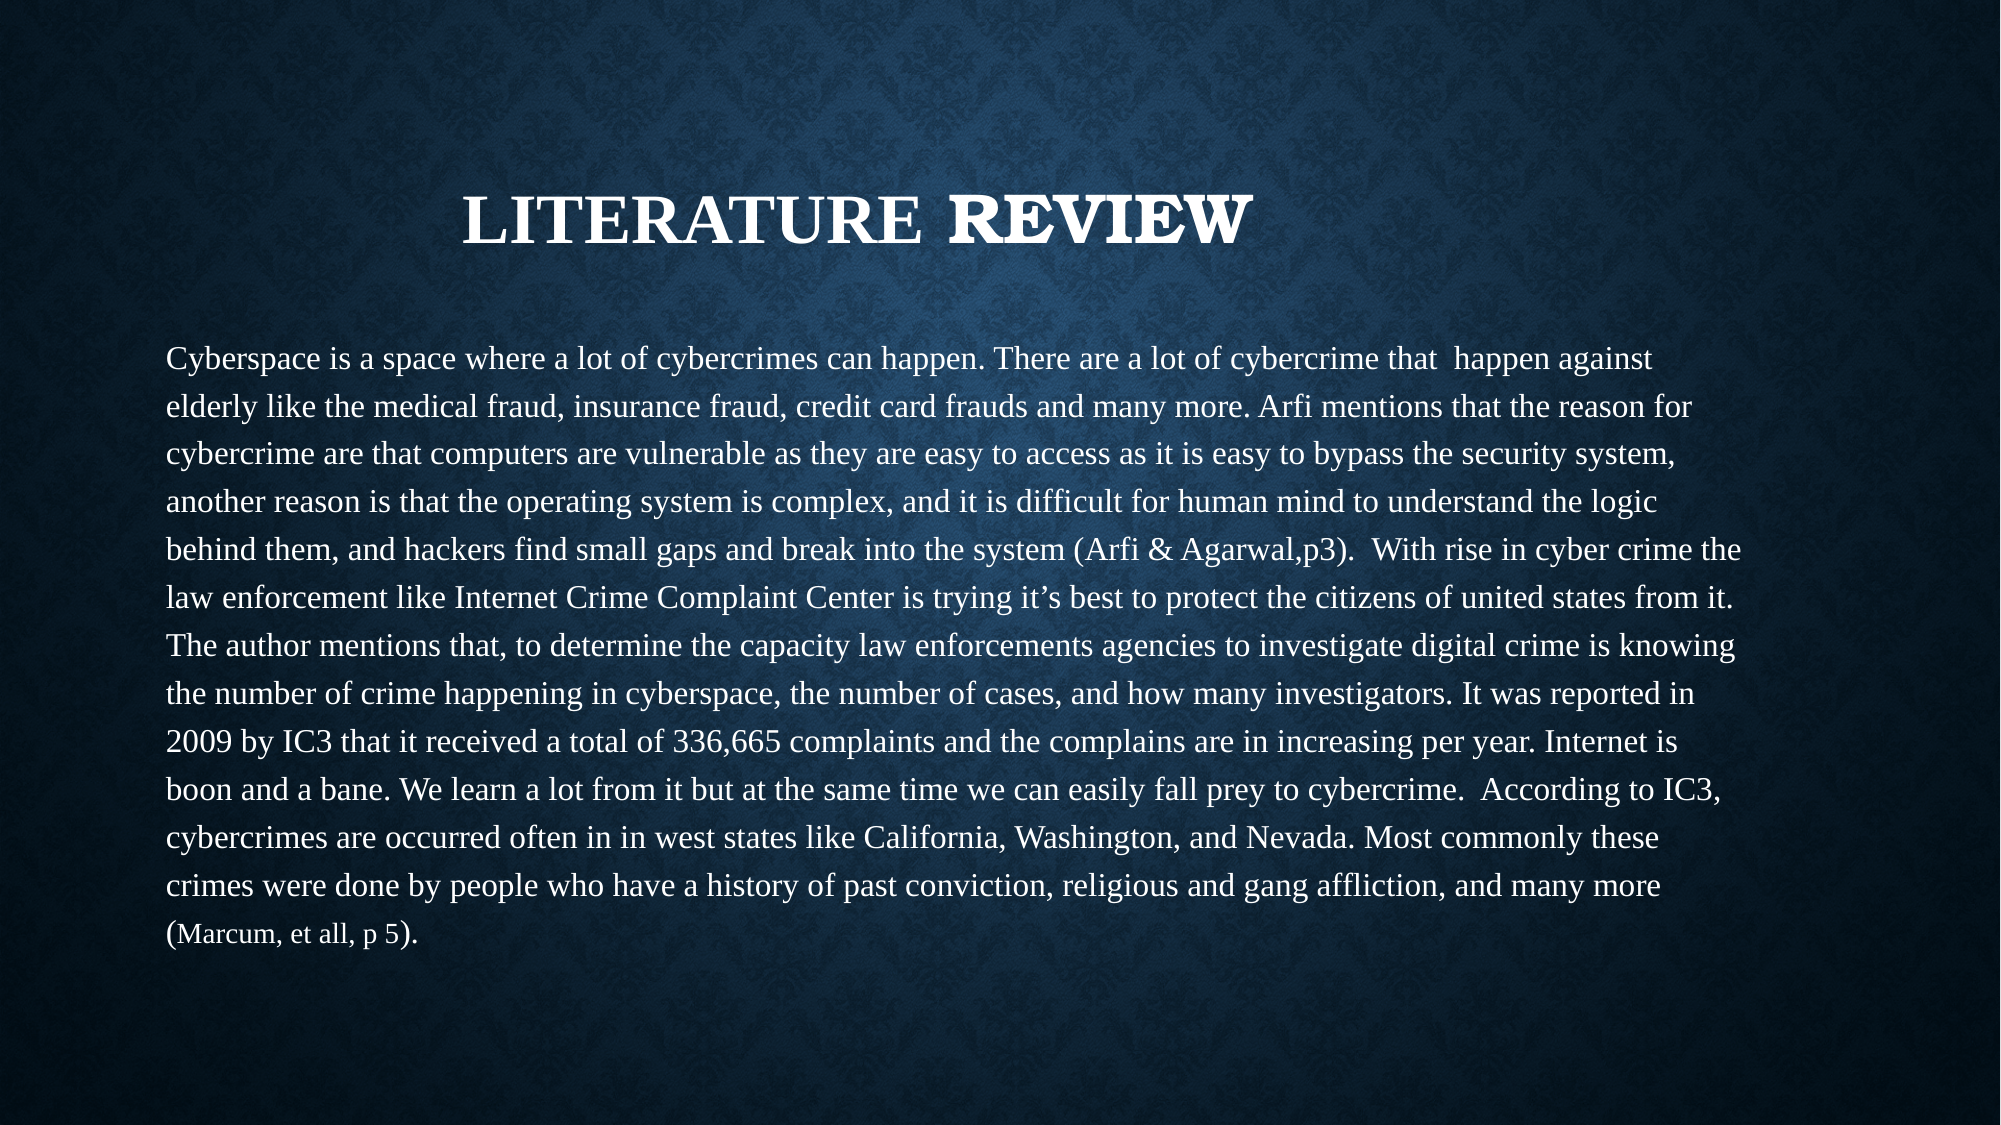

# Literature Review
Cyberspace is a space where a lot of cybercrimes can happen. There are a lot of cybercrime that  happen against elderly like the medical fraud, insurance fraud, credit card frauds and many more. Arfi mentions that the reason for cybercrime are that computers are vulnerable as they are easy to access as it is easy to bypass the security system, another reason is that the operating system is complex, and it is difficult for human mind to understand the logic behind them, and hackers find small gaps and break into the system (Arfi & Agarwal,p3).  With rise in cyber crime the law enforcement like Internet Crime Complaint Center is trying it’s best to protect the citizens of united states from it. The author mentions that, to determine the capacity law enforcements agencies to investigate digital crime is knowing the number of crime happening in cyberspace, the number of cases, and how many investigators. It was reported in 2009 by IC3 that it received a total of 336,665 complaints and the complains are in increasing per year. Internet is boon and a bane. We learn a lot from it but at the same time we can easily fall prey to cybercrime.  According to IC3, cybercrimes are occurred often in in west states like California, Washington, and Nevada. Most commonly these crimes were done by people who have a history of past conviction, religious and gang affliction, and many more (Marcum, et all, p 5).